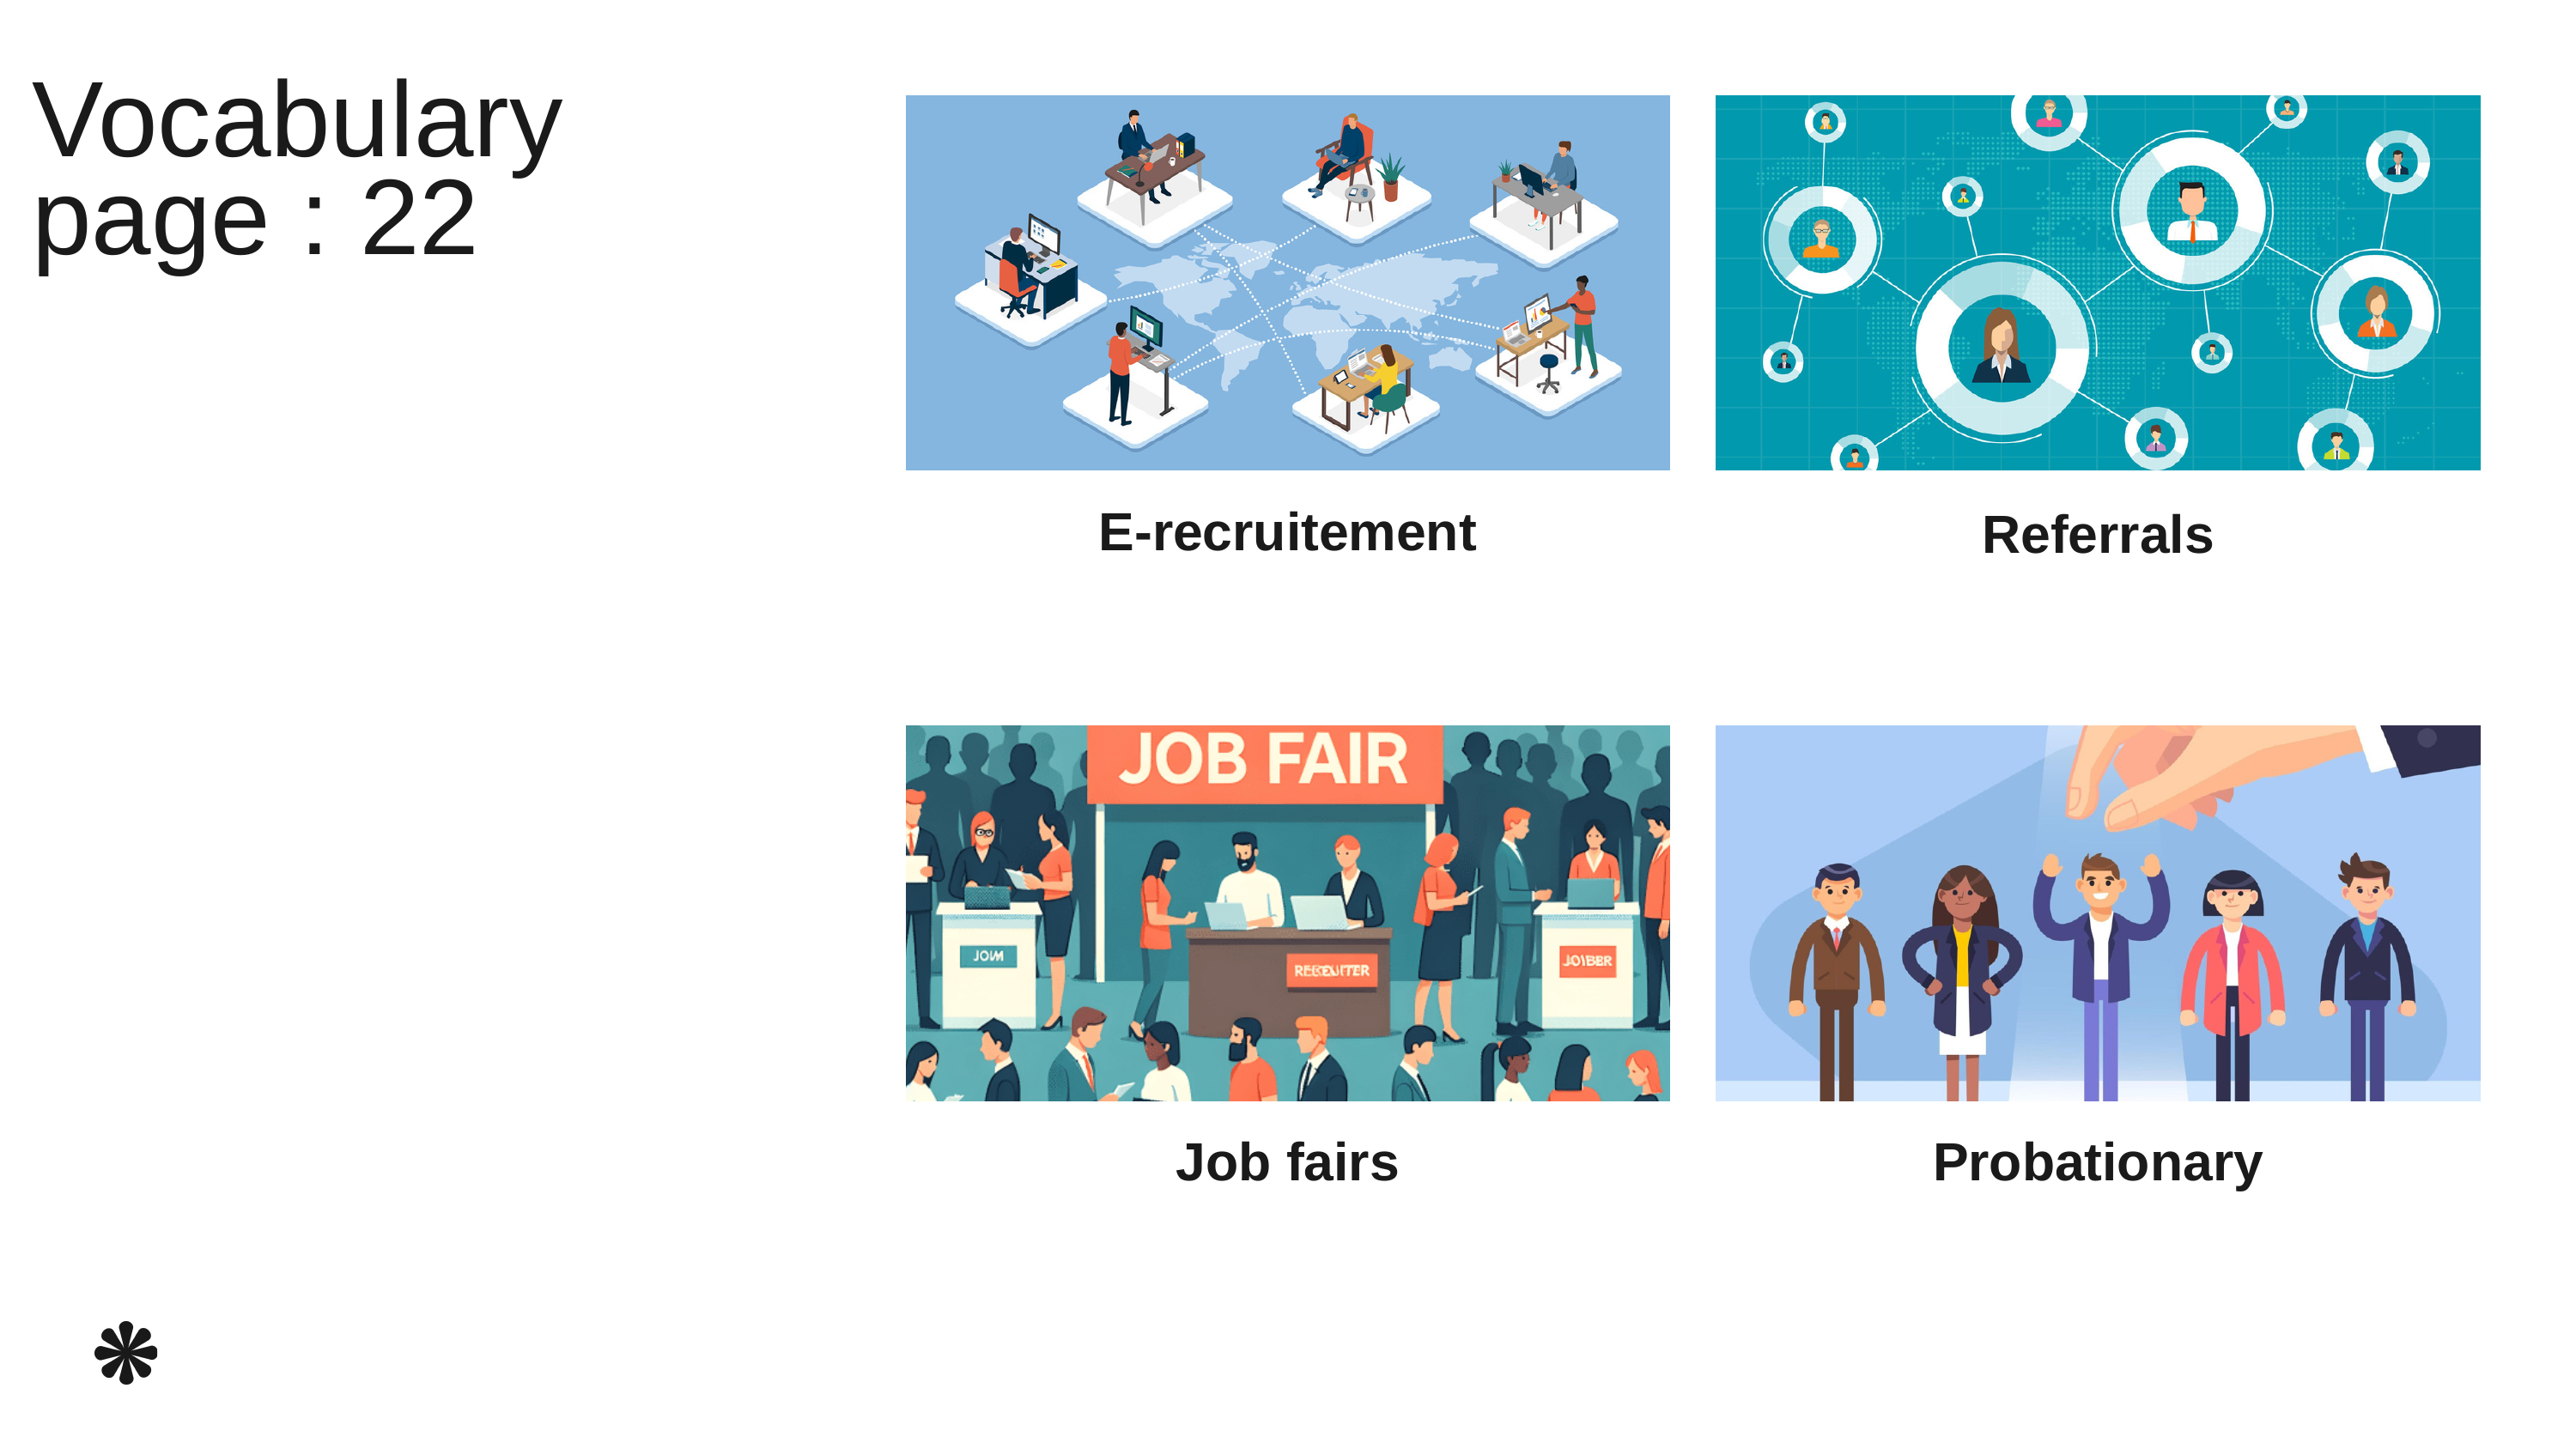

Vocabulary page : 22

E-recruitement
Referrals

Job fairs
Probationary